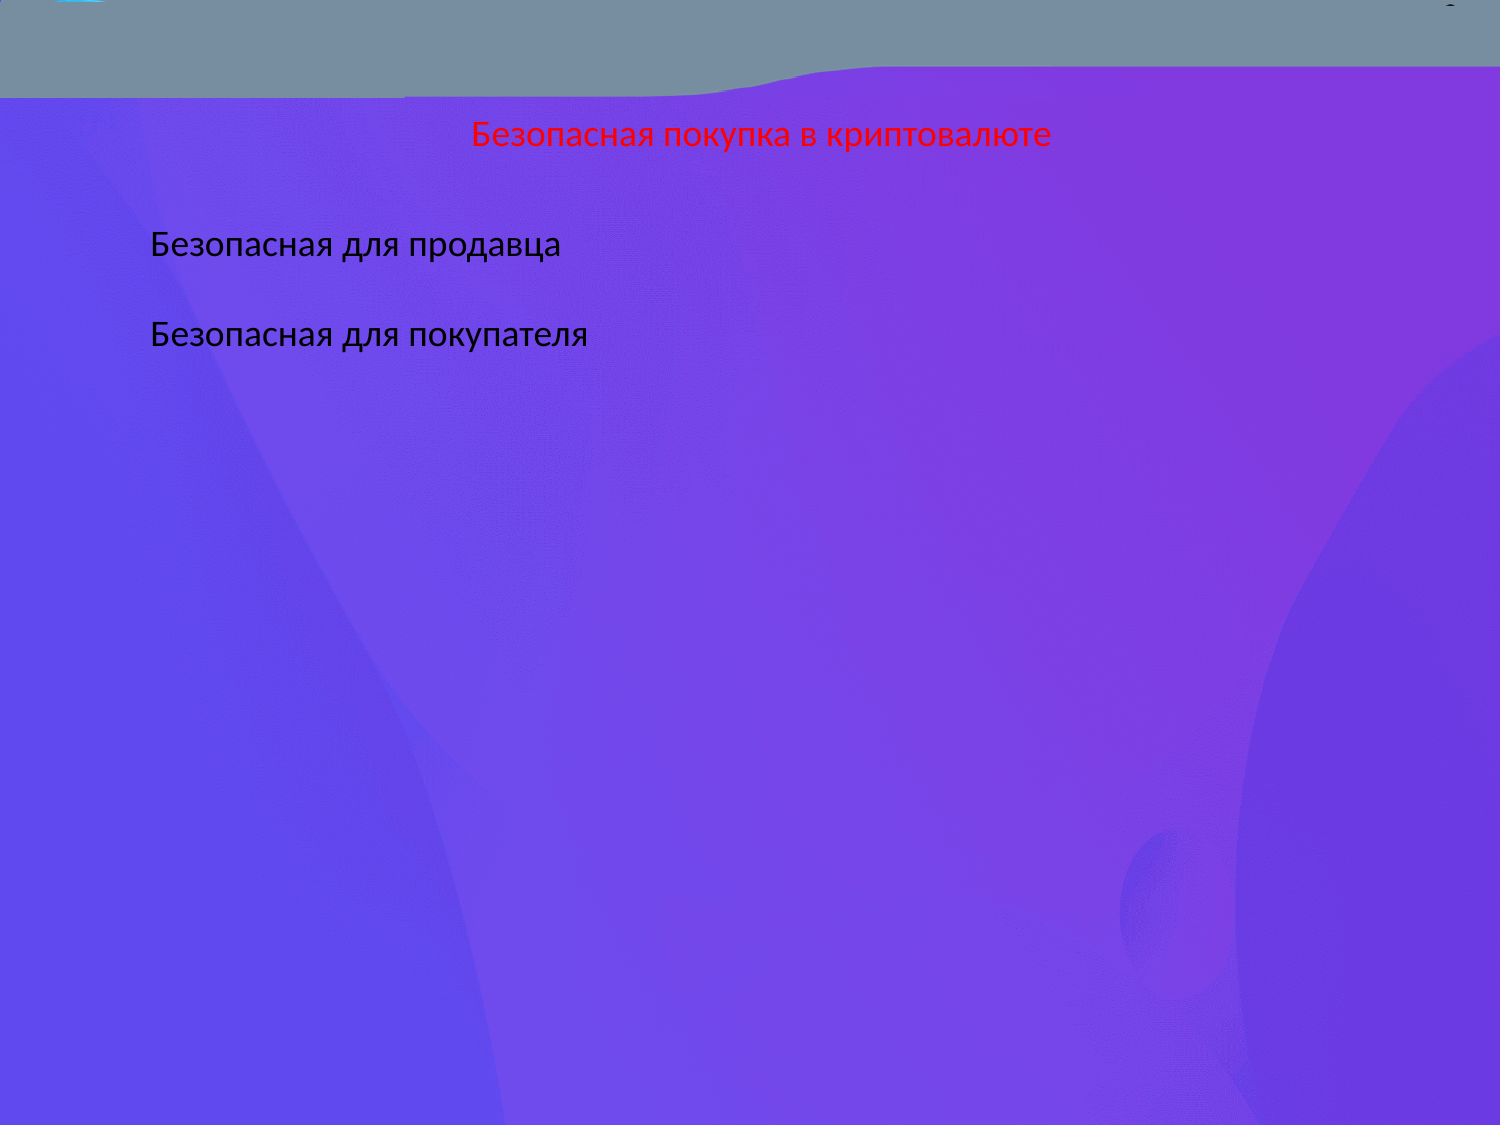

Безопасная покупка в криптовалюте
Безопасная для продавца

Безопасная для покупателя